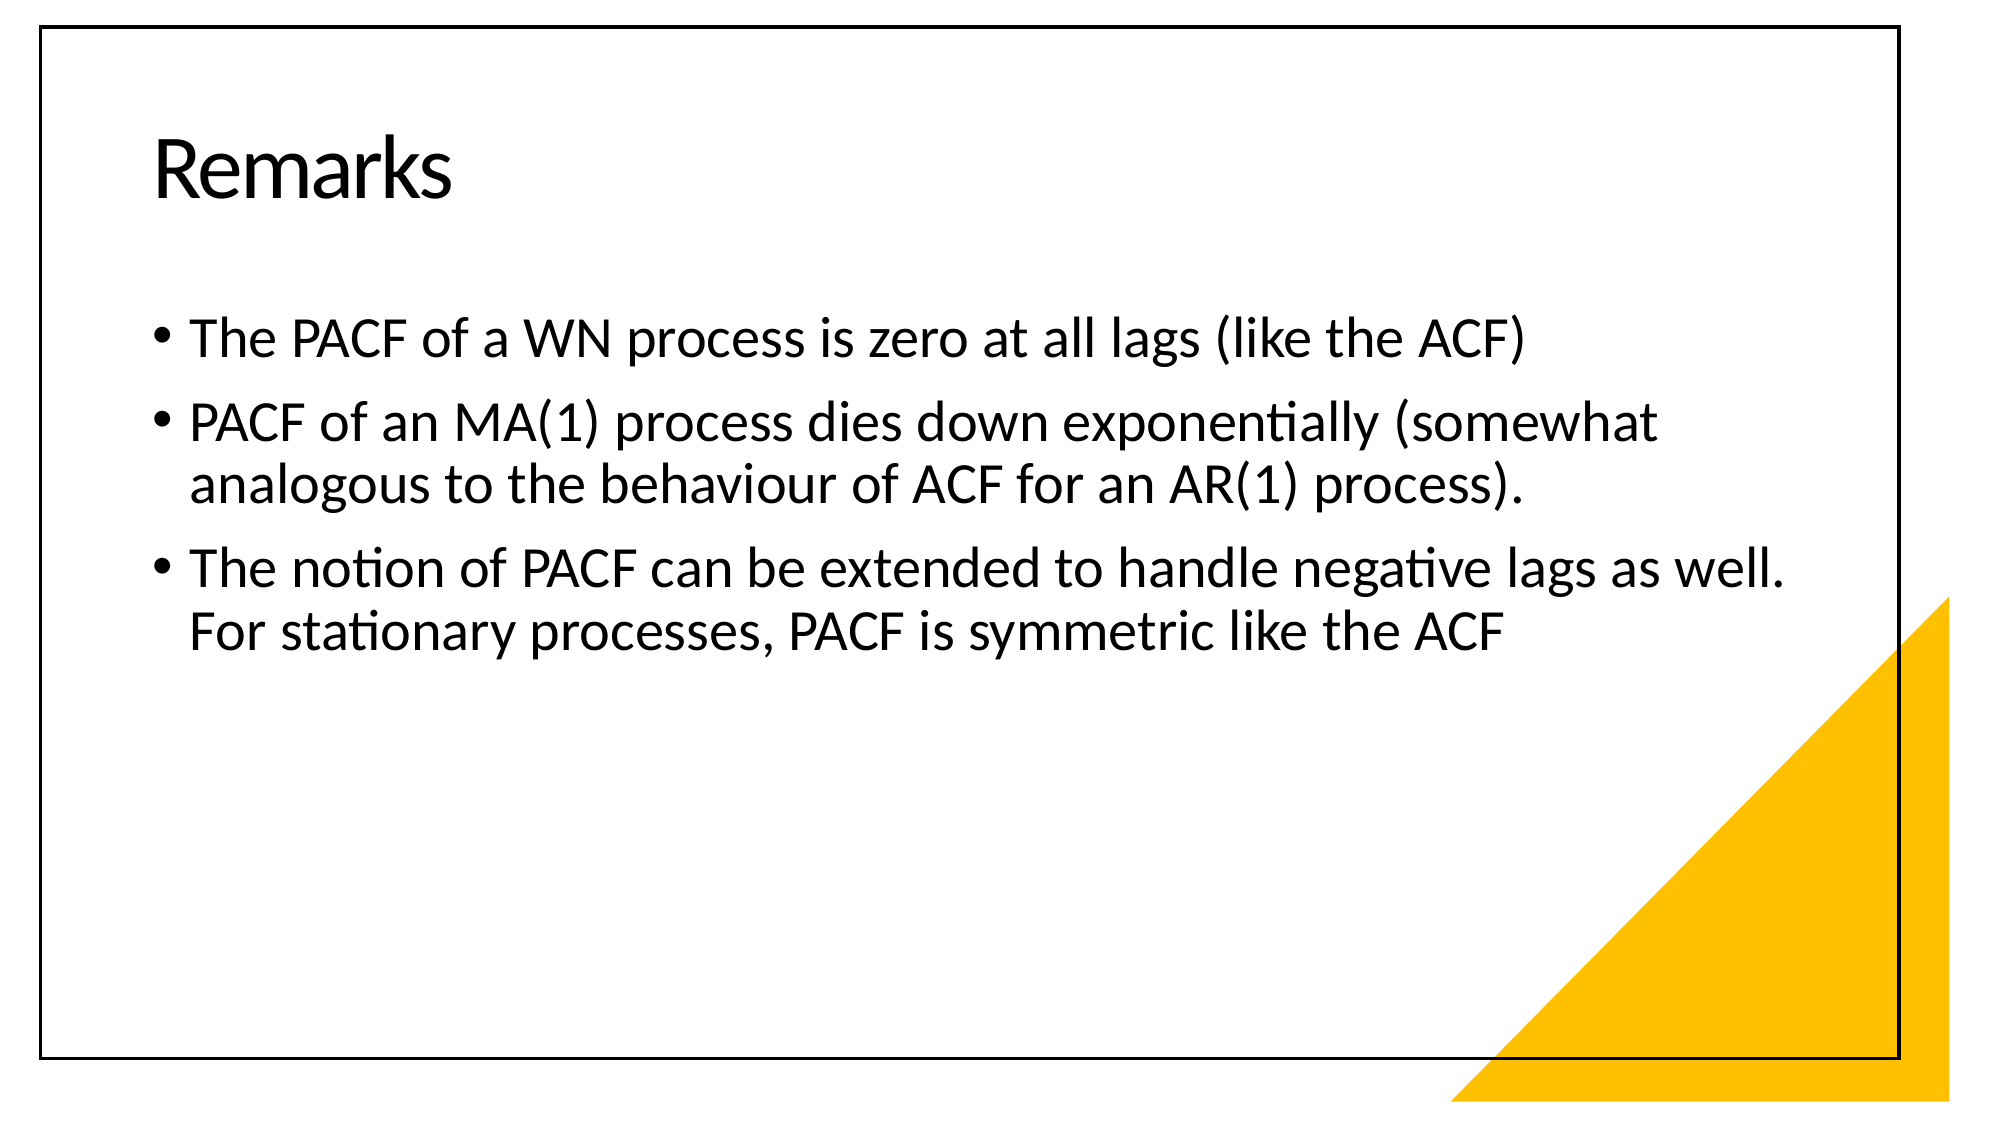

# Remarks
The PACF of a WN process is zero at all lags (like the ACF)
PACF of an MA(1) process dies down exponentially (somewhat analogous to the behaviour of ACF for an AR(1) process).
The notion of PACF can be extended to handle negative lags as well. For stationary processes, PACF is symmetric like the ACF